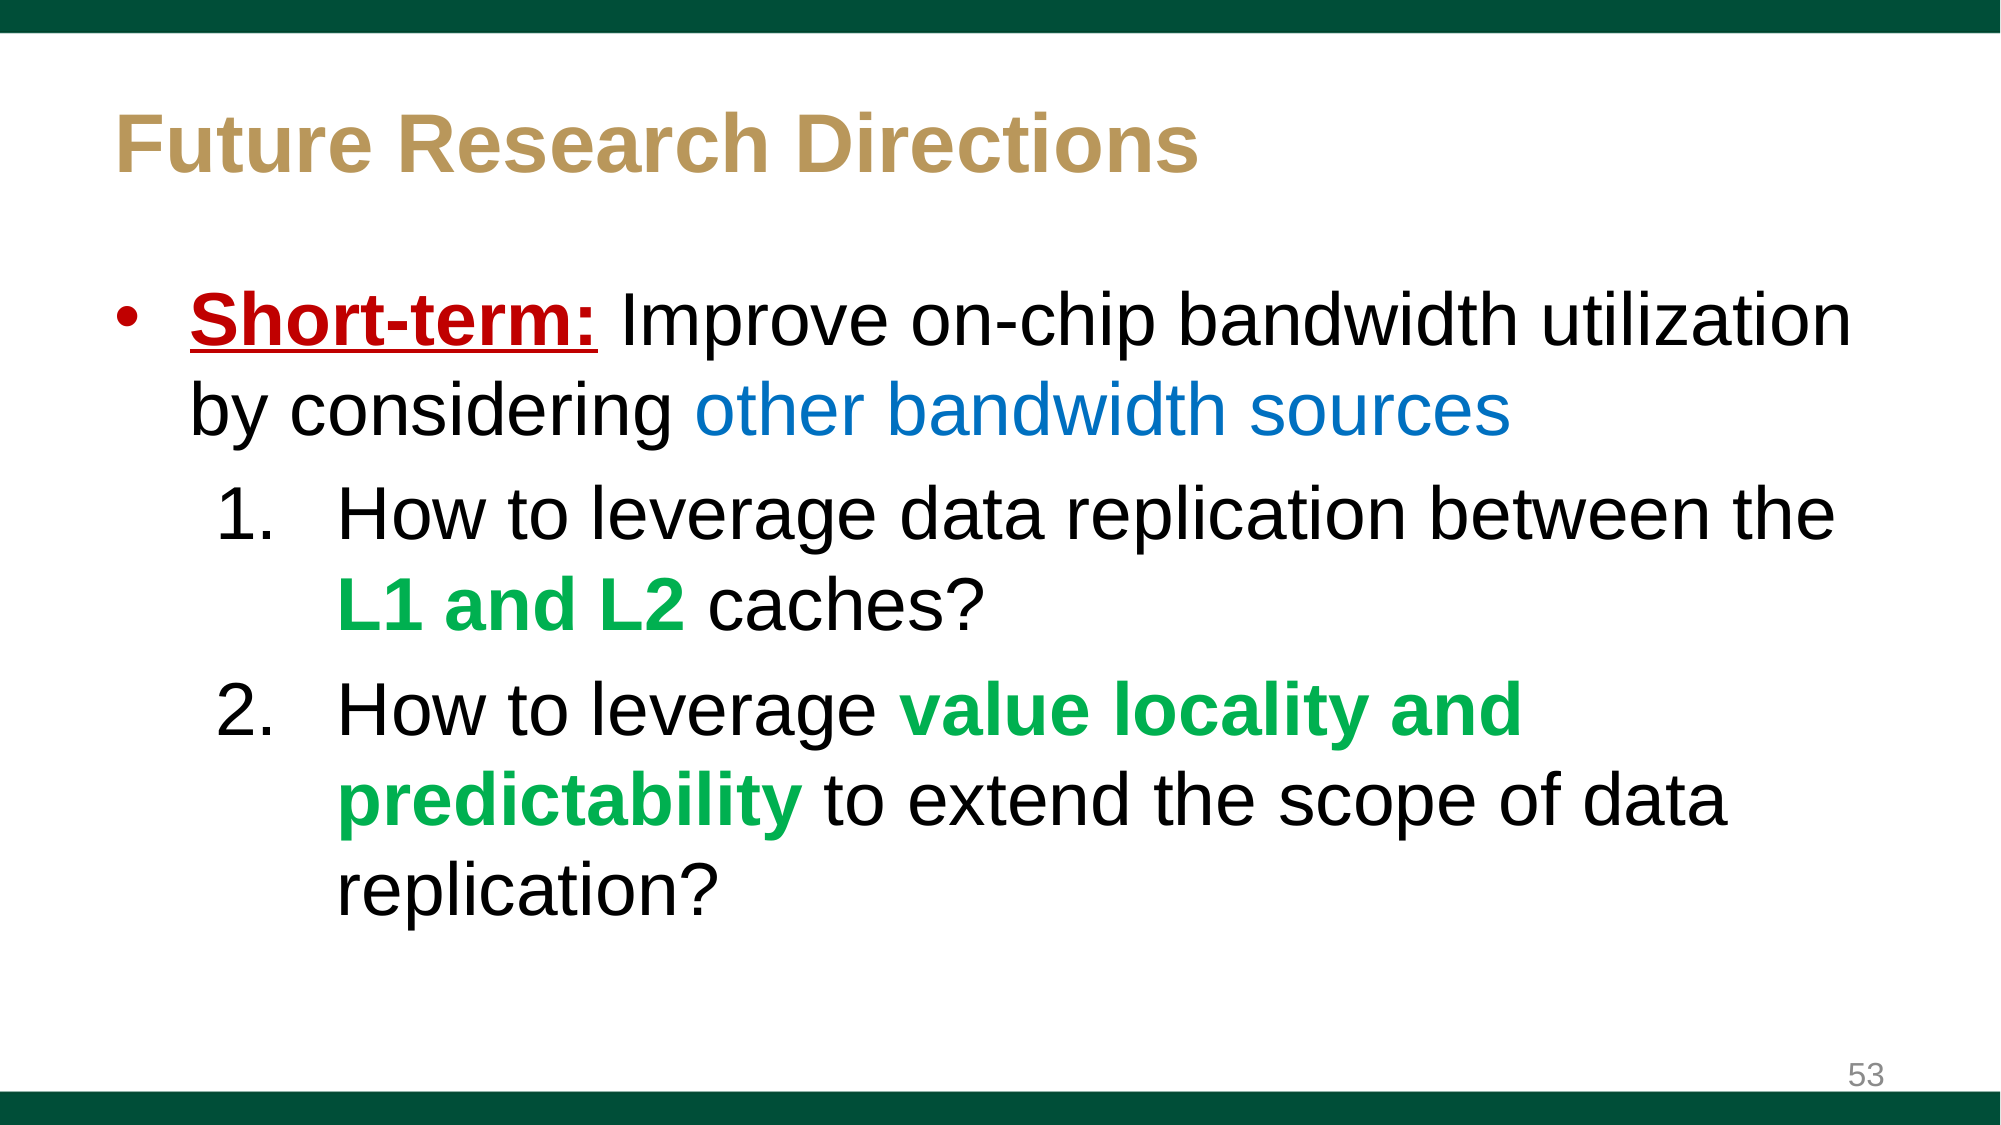

# Future Research Directions
Short-term: Improve on-chip bandwidth utilization by considering other bandwidth sources
How to leverage data replication between the L1 and L2 caches?
How to leverage value locality and predictability to extend the scope of data replication?

53